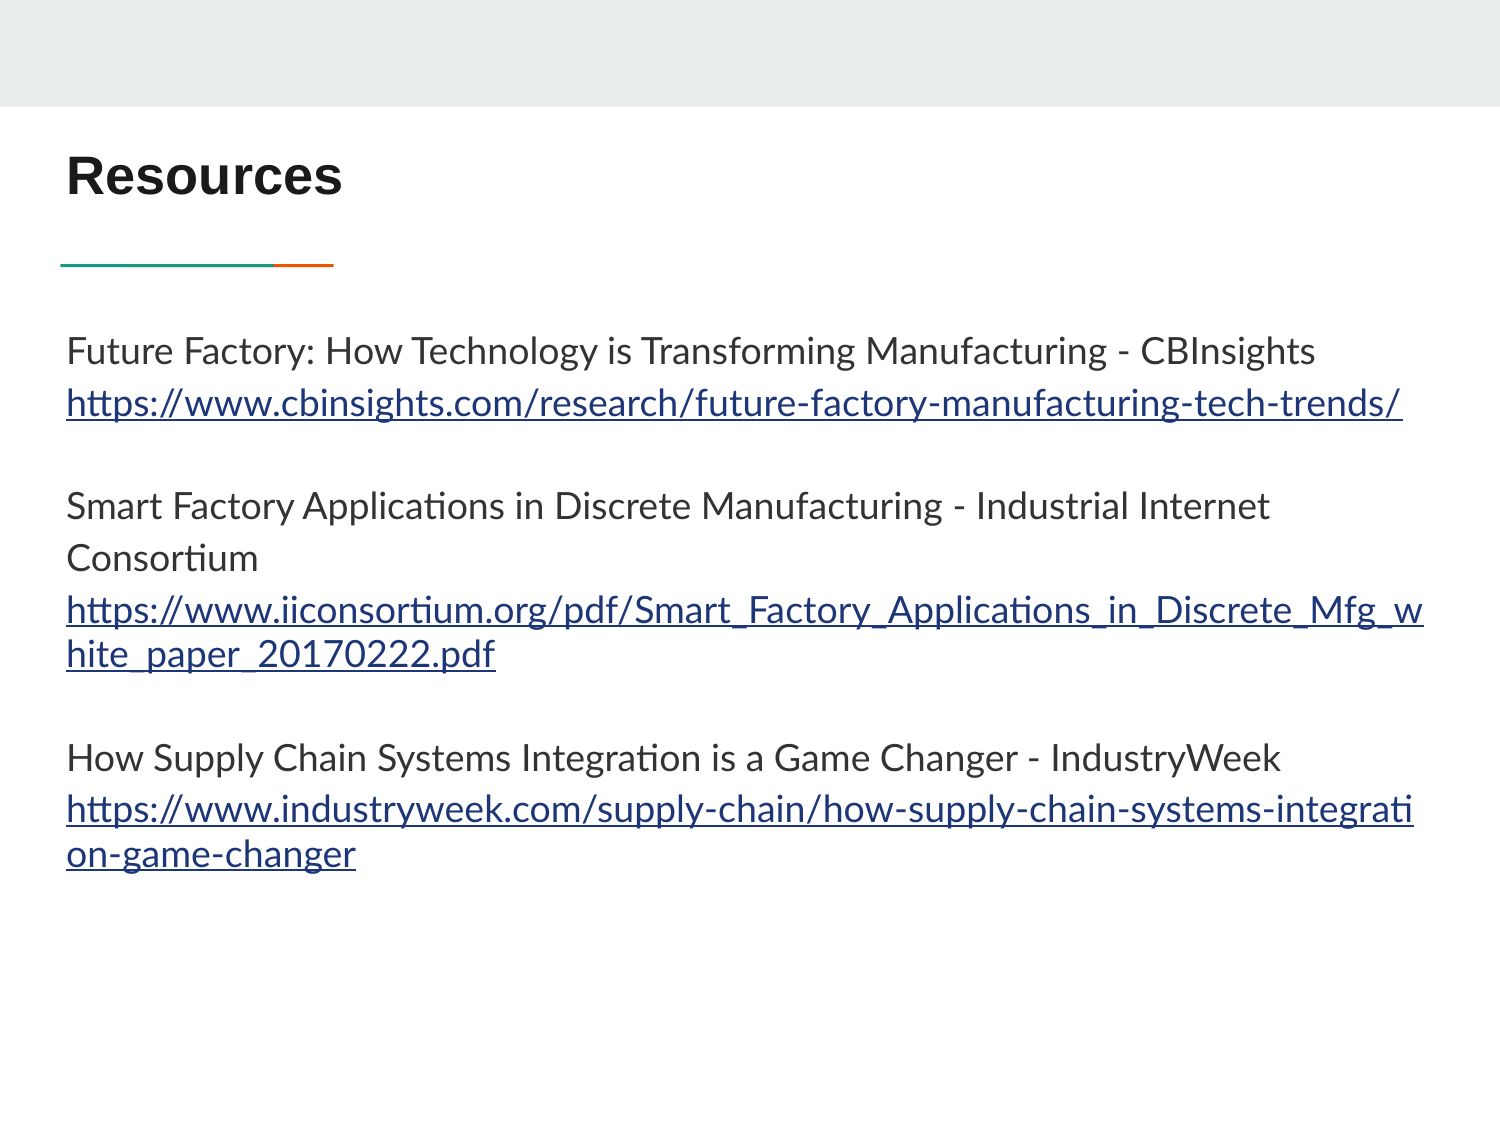

# Resources
Future Factory: How Technology is Transforming Manufacturing - CBInsights https://www.cbinsights.com/research/future-factory-manufacturing-tech-trends/

Smart Factory Applications in Discrete Manufacturing - Industrial Internet Consortium
https://www.iiconsortium.org/pdf/Smart_Factory_Applications_in_Discrete_Mfg_white_paper_20170222.pdf

How Supply Chain Systems Integration is a Game Changer - IndustryWeek
https://www.industryweek.com/supply-chain/how-supply-chain-systems-integration-game-changer